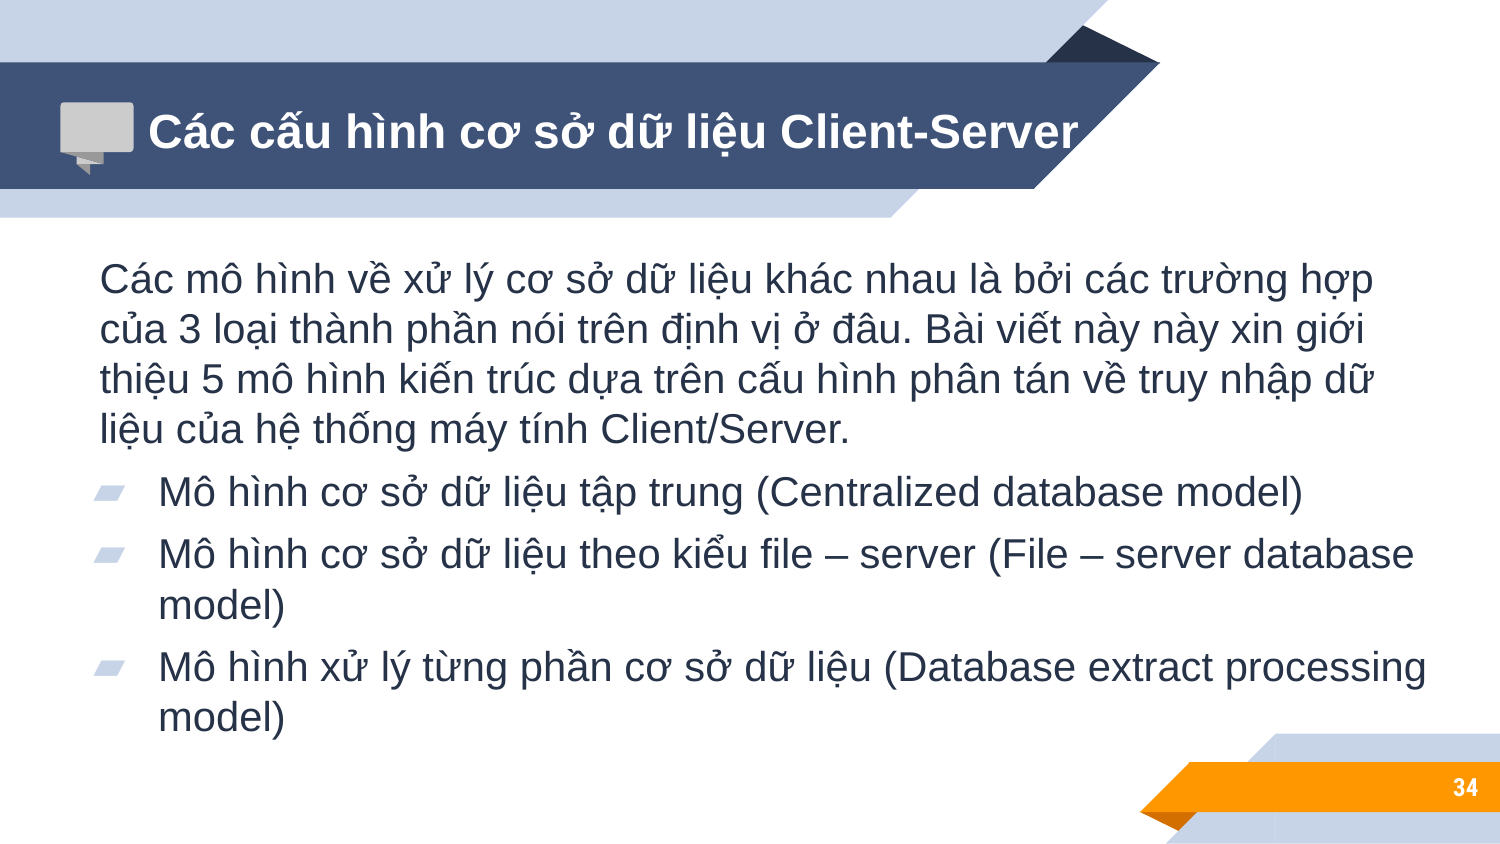

# Các cấu hình cơ sở dữ liệu Client-Server

Các mô hình về xử lý cơ sở dữ liệu khác nhau là bởi các trường hợp của 3 loại thành phần nói trên định vị ở đâu. Bài viết này này xin giới thiệu 5 mô hình kiến trúc dựa trên cấu hình phân tán về truy nhập dữ liệu của hệ thống máy tính Client/Server.
Mô hình cơ sở dữ liệu tập trung (Centralized database model)
Mô hình cơ sở dữ liệu theo kiểu file – server (File – server database model)
Mô hình xử lý từng phần cơ sở dữ liệu (Database extract processing model)
34